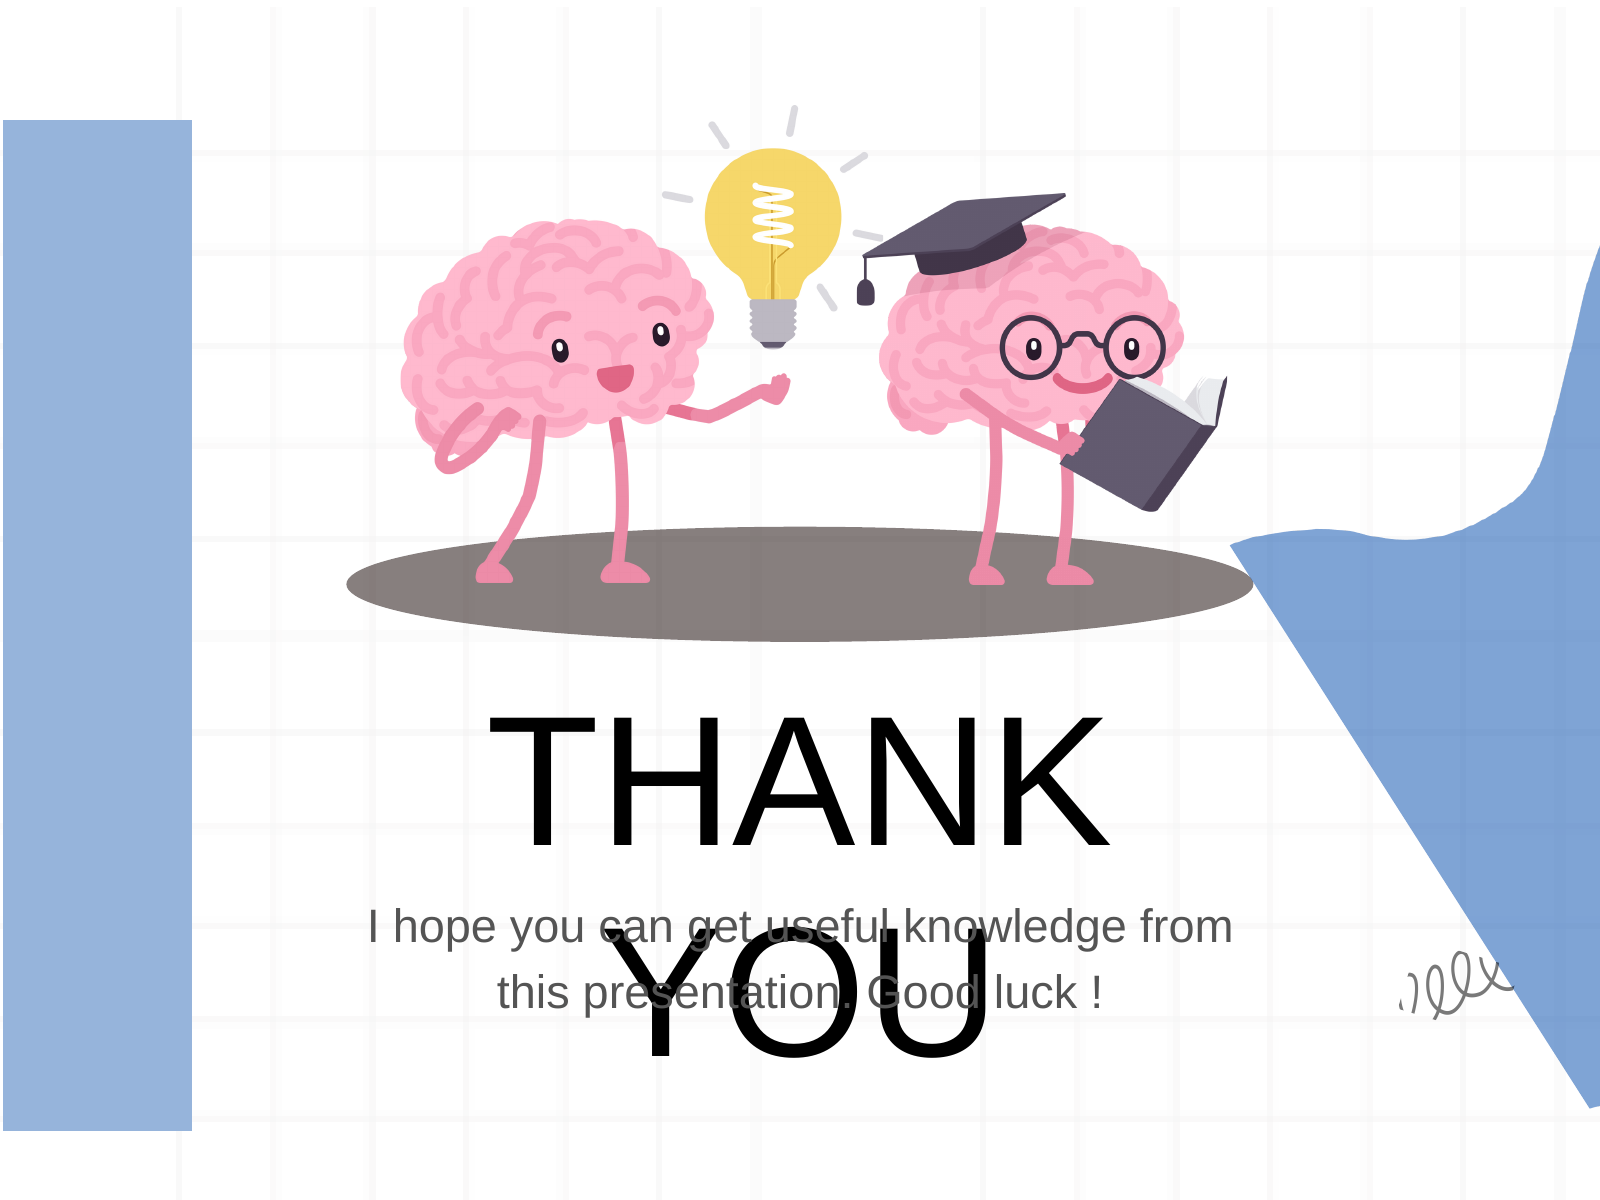

THANK YOU
I hope you can get useful knowledge from this presentation. Good luck !